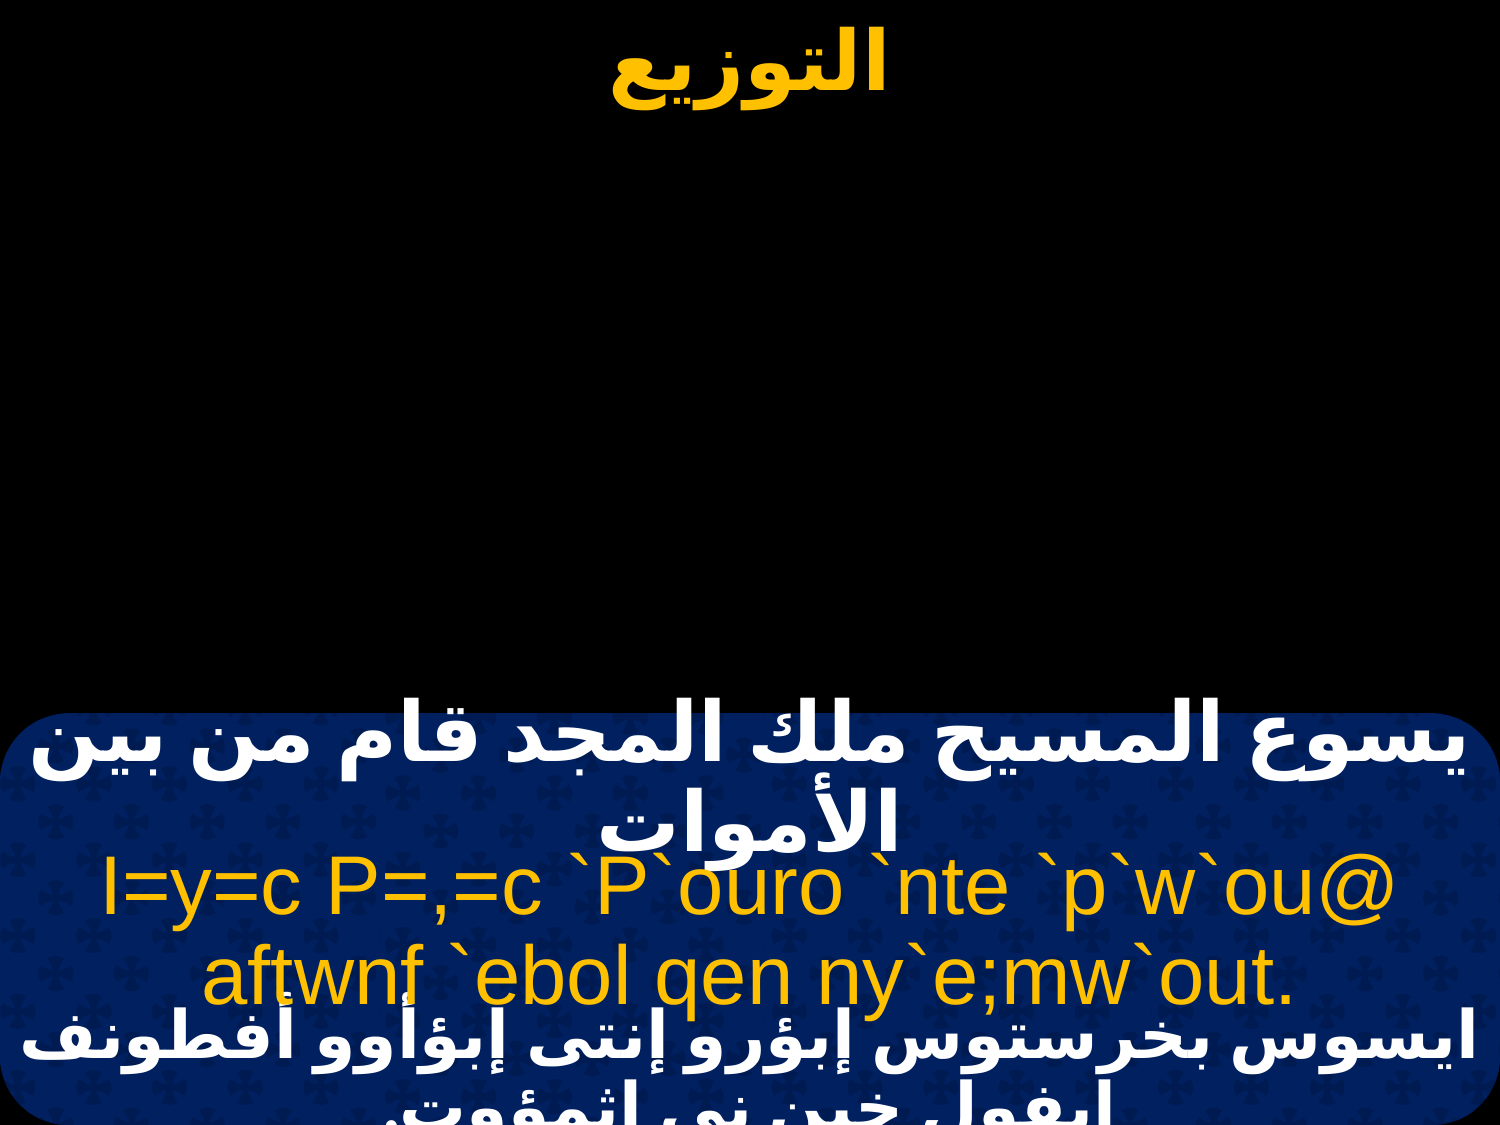

# يسوع المسيح ملك المجد قام من بين الأموات
I=y=c P=,=c `P`ouro `nte `p`w`ou@ aftwnf `ebol qen ny`e;mw`out.
ايسوس بخرستوس إبؤرو إنتى إبؤأوو أفطونف إيفول خين ني إثمؤوت.